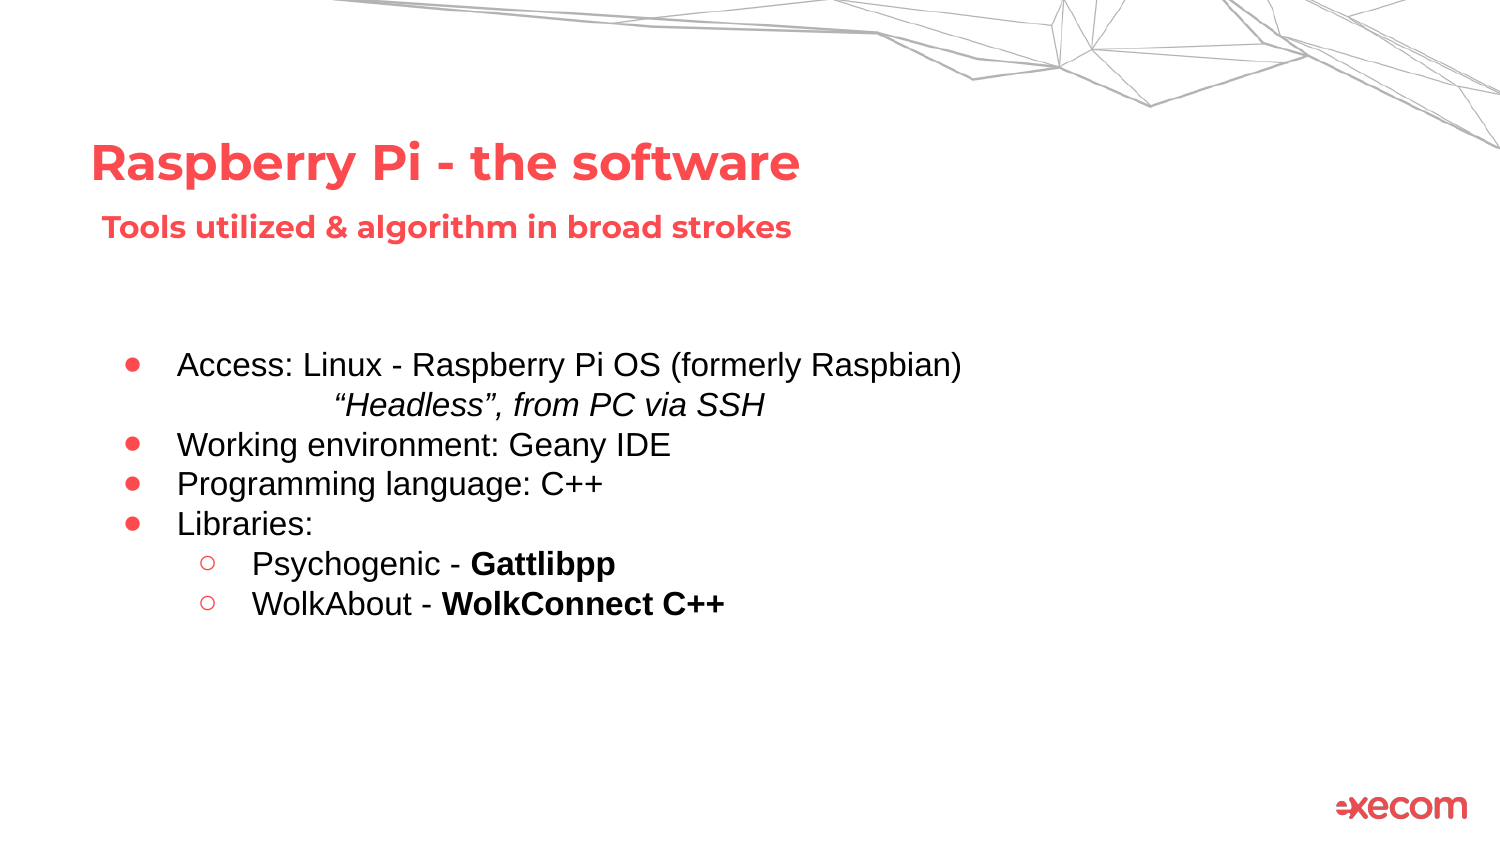

# Raspberry Pi - the software
Tools utilized & algorithm in broad strokes
Access: Linux - Raspberry Pi OS (formerly Raspbian)
                 “Headless”, from PC via SSH
Working environment: Geany IDE
Programming language: C++
Libraries:
Psychogenic - Gattlibpp
WolkAbout - WolkConnect C++